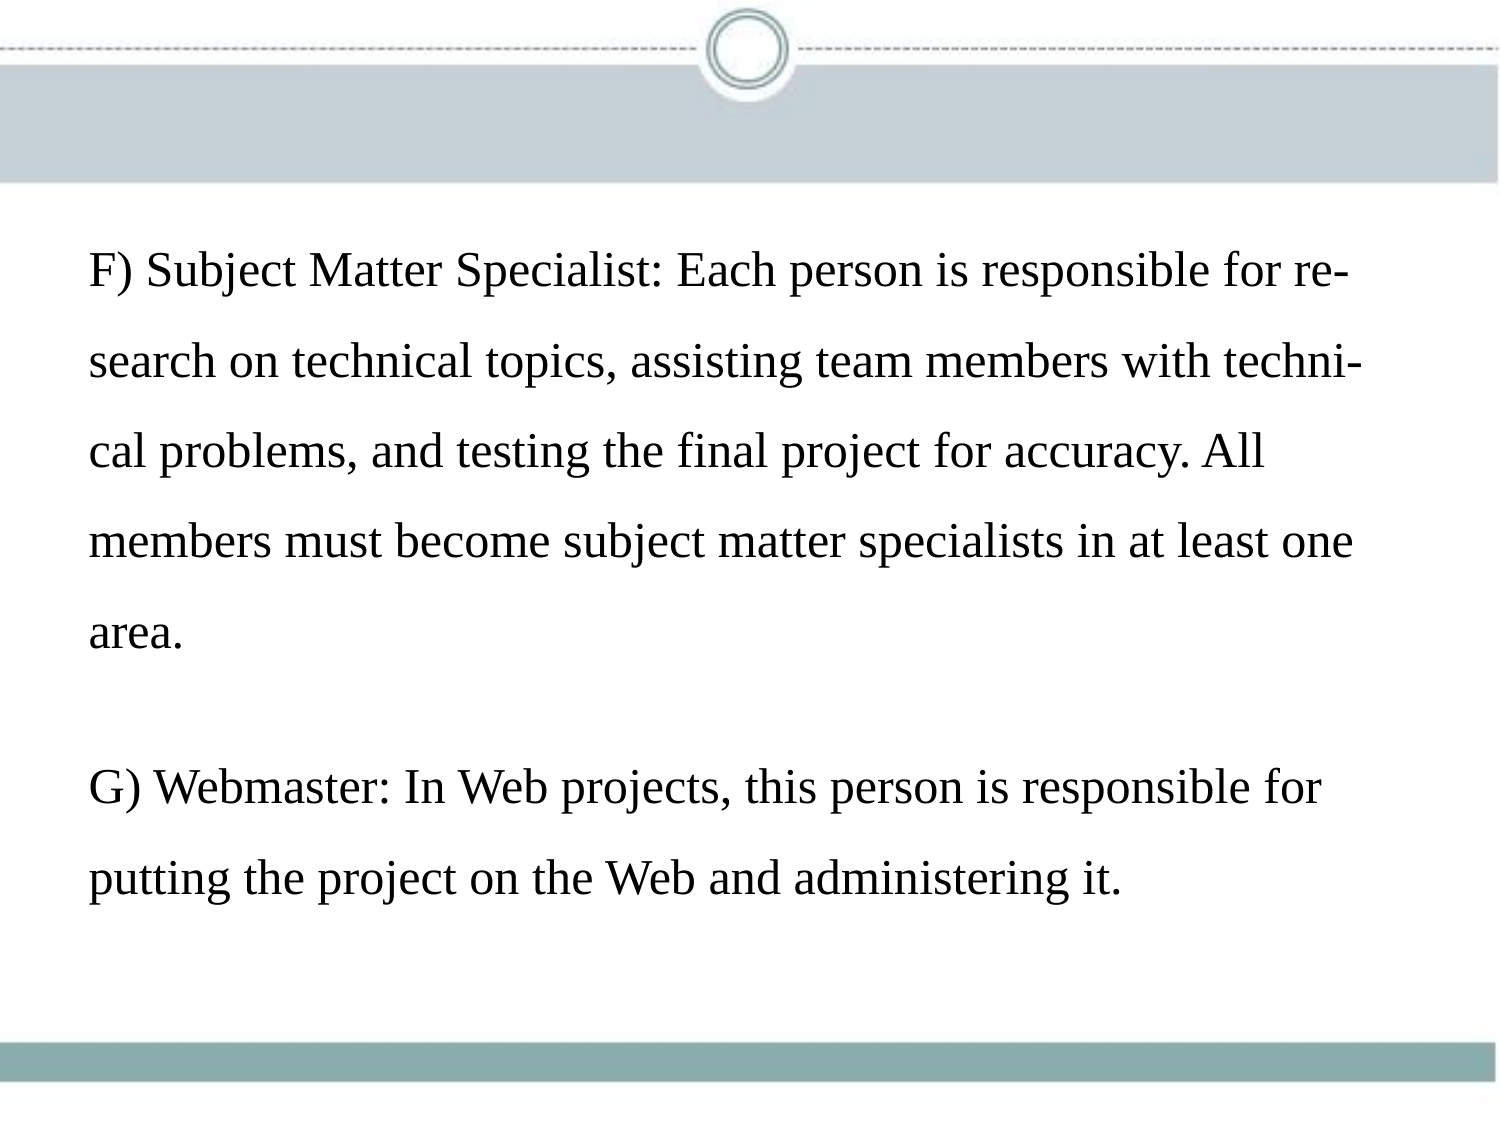

F) Subject Matter Specialist: Each person is responsible for re-
search on technical topics, assisting team members with techni-
cal problems, and testing the final project for accuracy. All
members must become subject matter specialists in at least one
area.
G) Webmaster: In Web projects, this person is responsible for
putting the project on the Web and administering it.